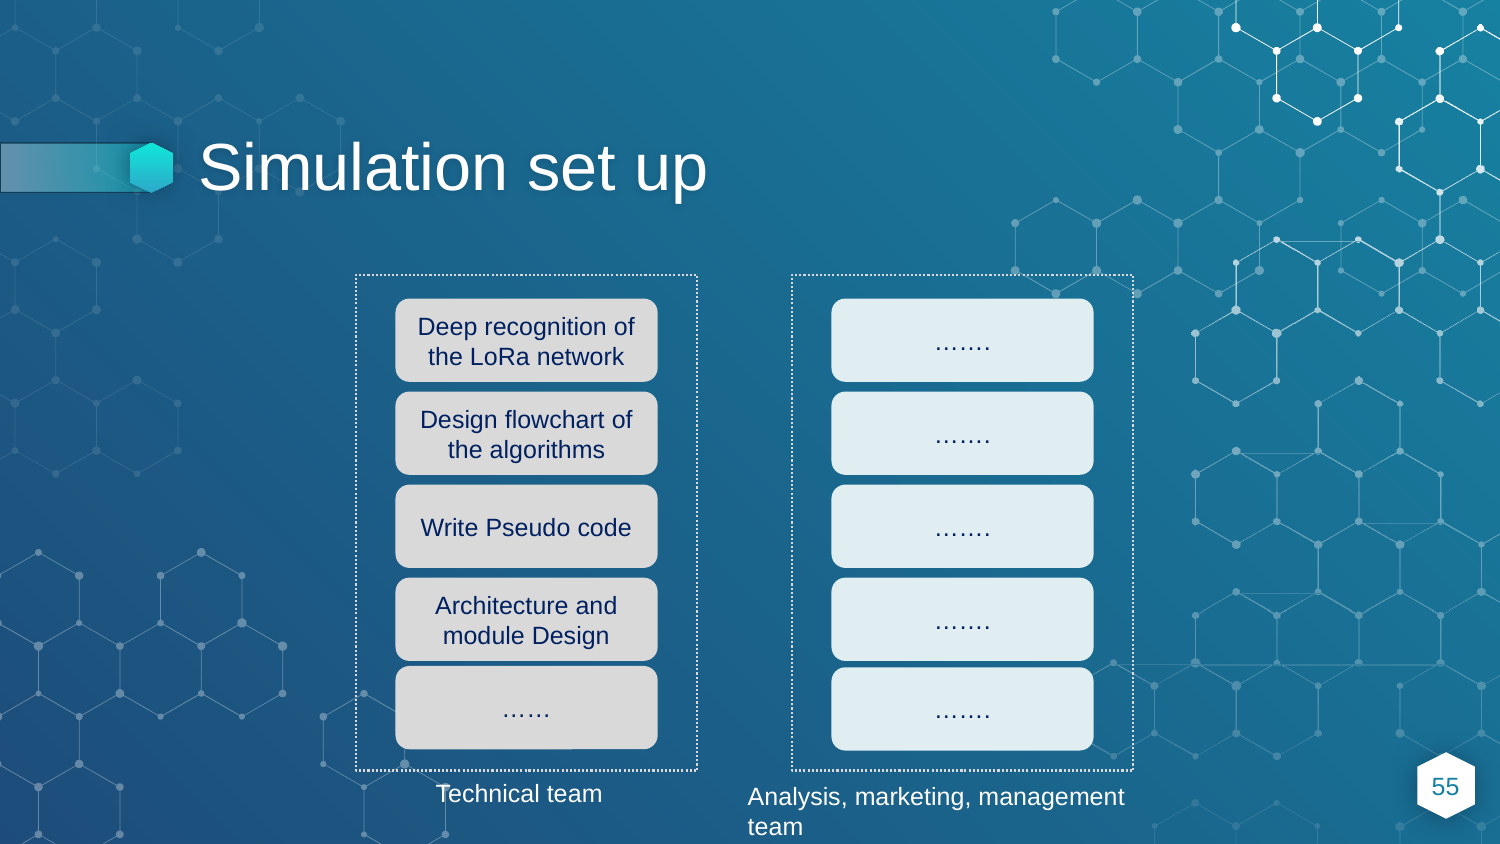

# Simulation set up

…….
Deep recognition of the LoRa network
…….
Design flowchart of the algorithms
…….
Write Pseudo code
…….
Architecture and module Design
……
…….
55
Technical team
Analysis, marketing, management team